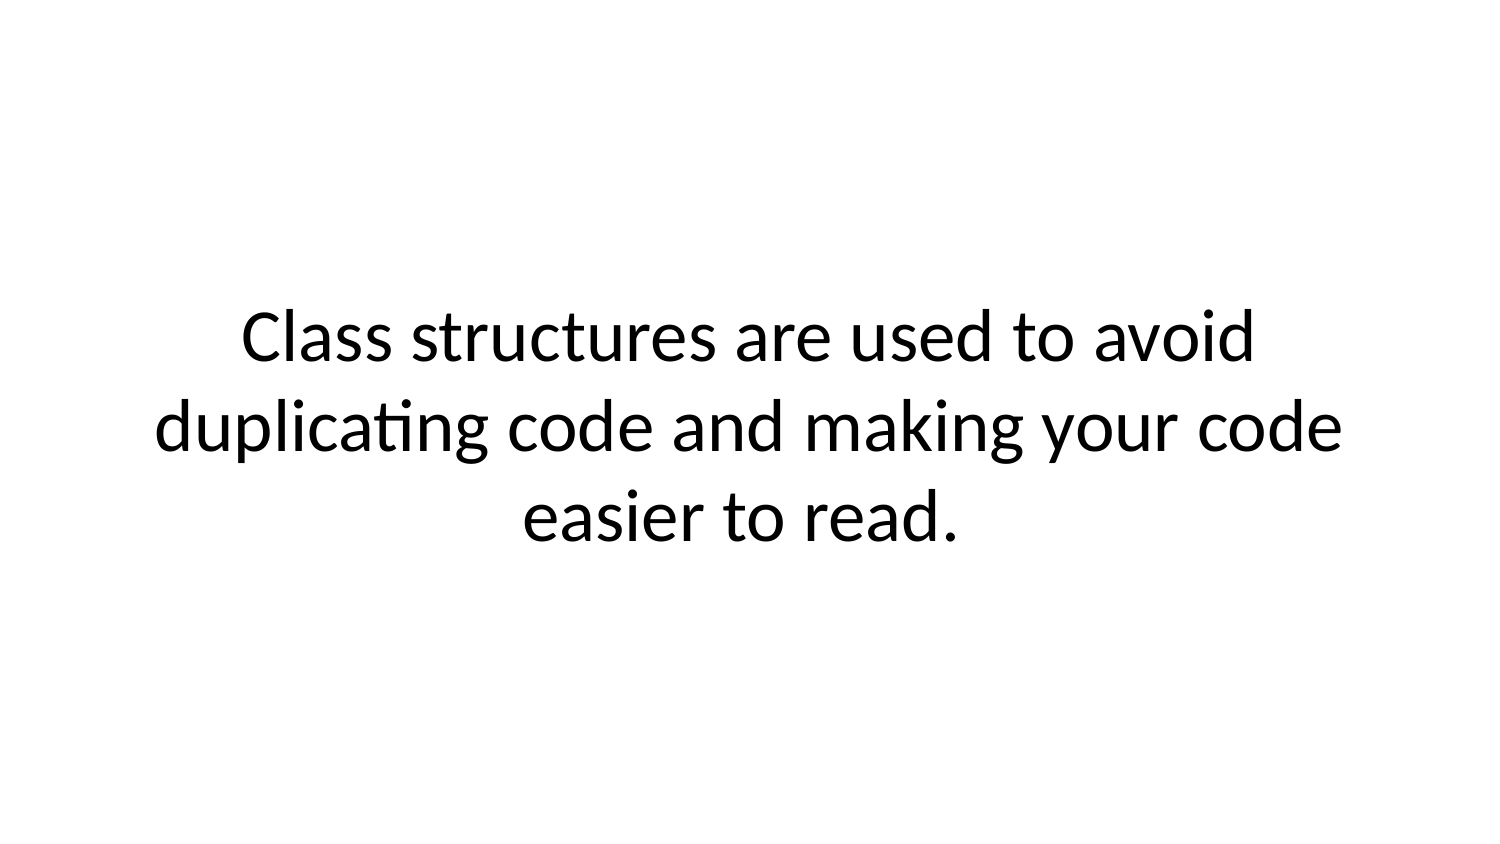

# Class structures are used to avoid duplicating code and making your code easier to read.